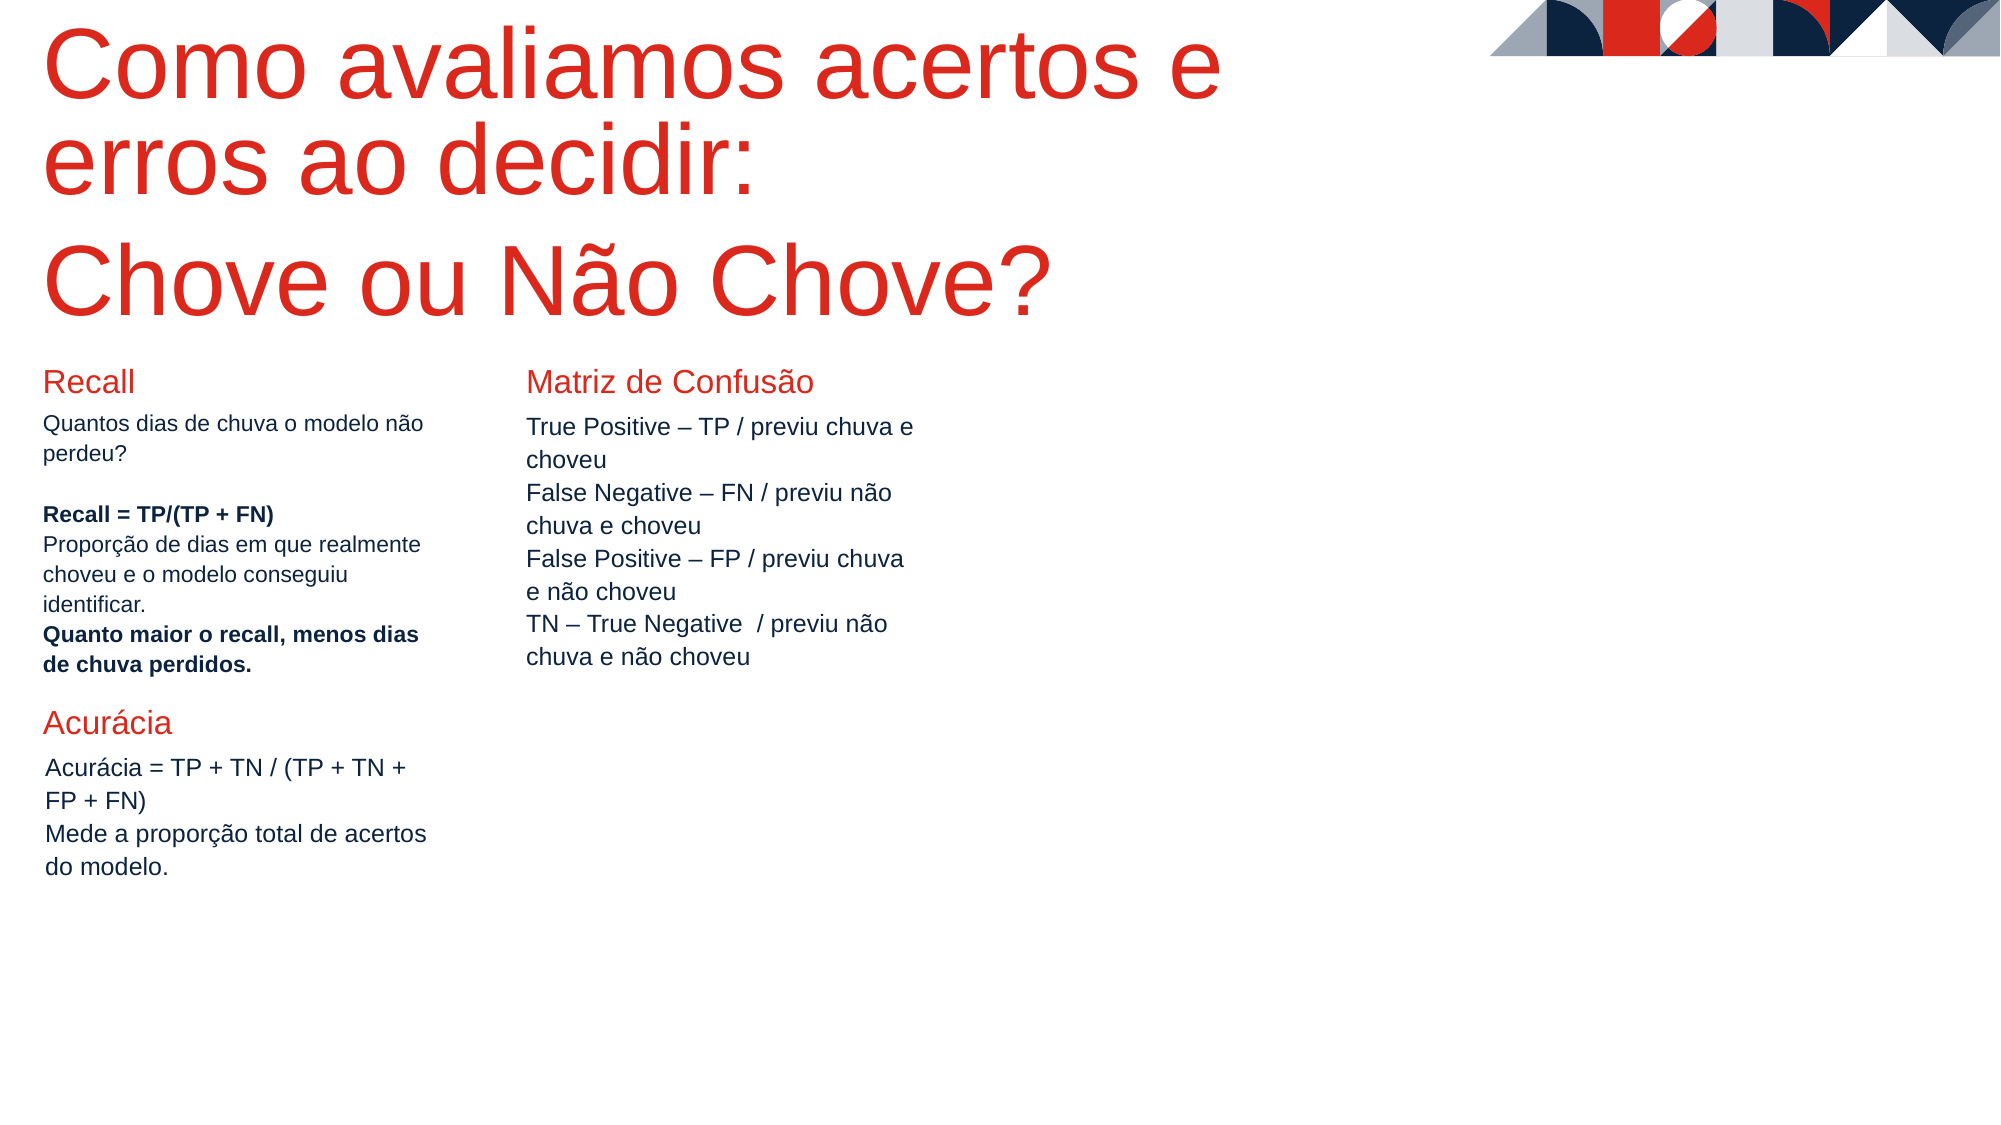

Como avaliamos acertos e erros ao decidir:
Chove ou Não Chove?
LOREM IPSUM
Recall
Matriz de Confusão
Quantos dias de chuva o modelo não perdeu?

Recall = TP/(TP + FN)
Proporção de dias em que realmente choveu e o modelo conseguiu identificar.
Quanto maior o recall, menos dias de chuva perdidos.
True Positive – TP / previu chuva e choveu
False Negative – FN / previu não chuva e choveu
False Positive – FP / previu chuva e não choveu
TN – True Negative  / previu não chuva e não choveu
4500+
successfully completed projects
Acurácia
Acurácia = TP + TN / (TP + TN + FP + FN)
Mede a proporção total de acertos do modelo.
90%
nations covered worldwide
22